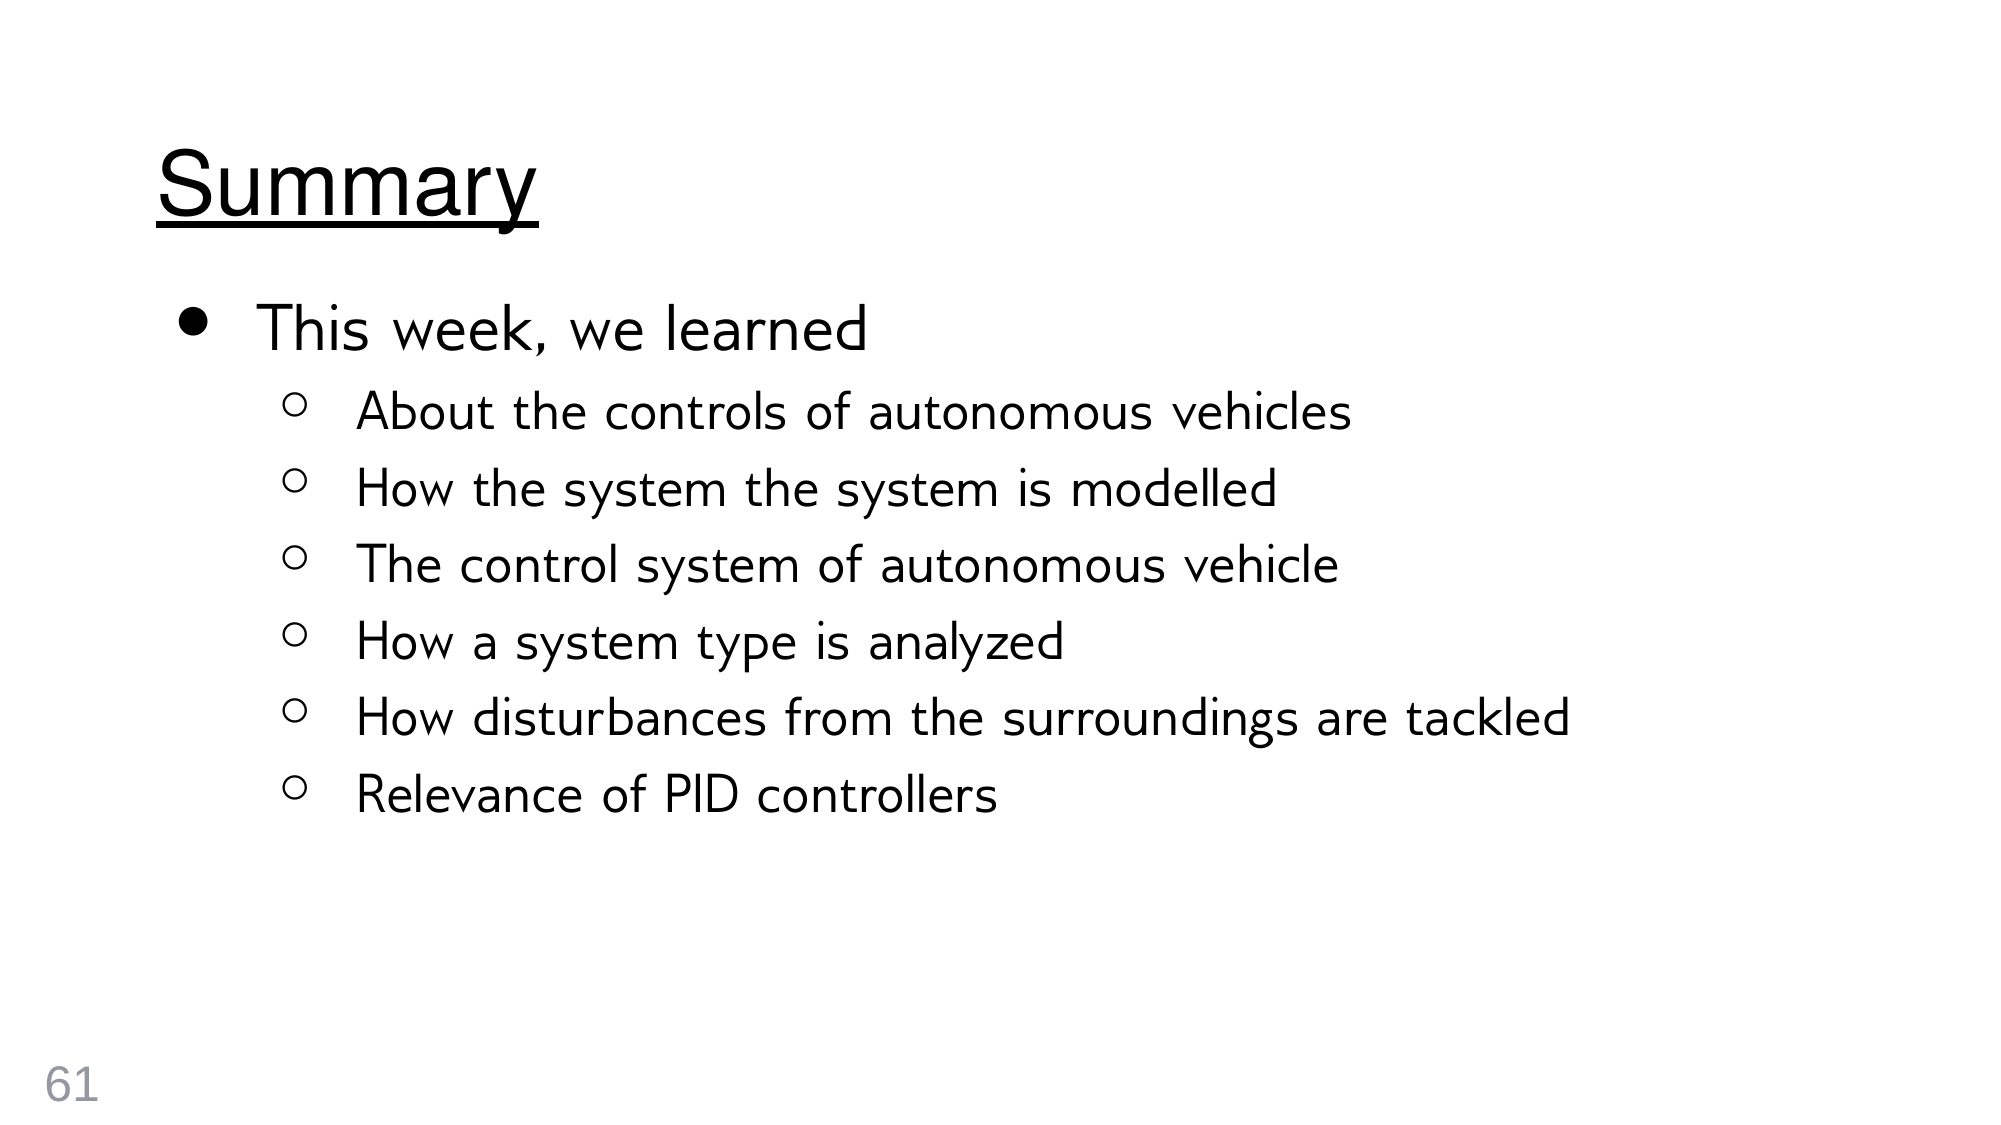

# Summary

This week, we learned
About the controls of autonomous vehicles
How the system the system is modelled
The control system of autonomous vehicle
How a system type is analyzed
How disturbances from the surroundings are tackled
Relevance of PID controllers

61